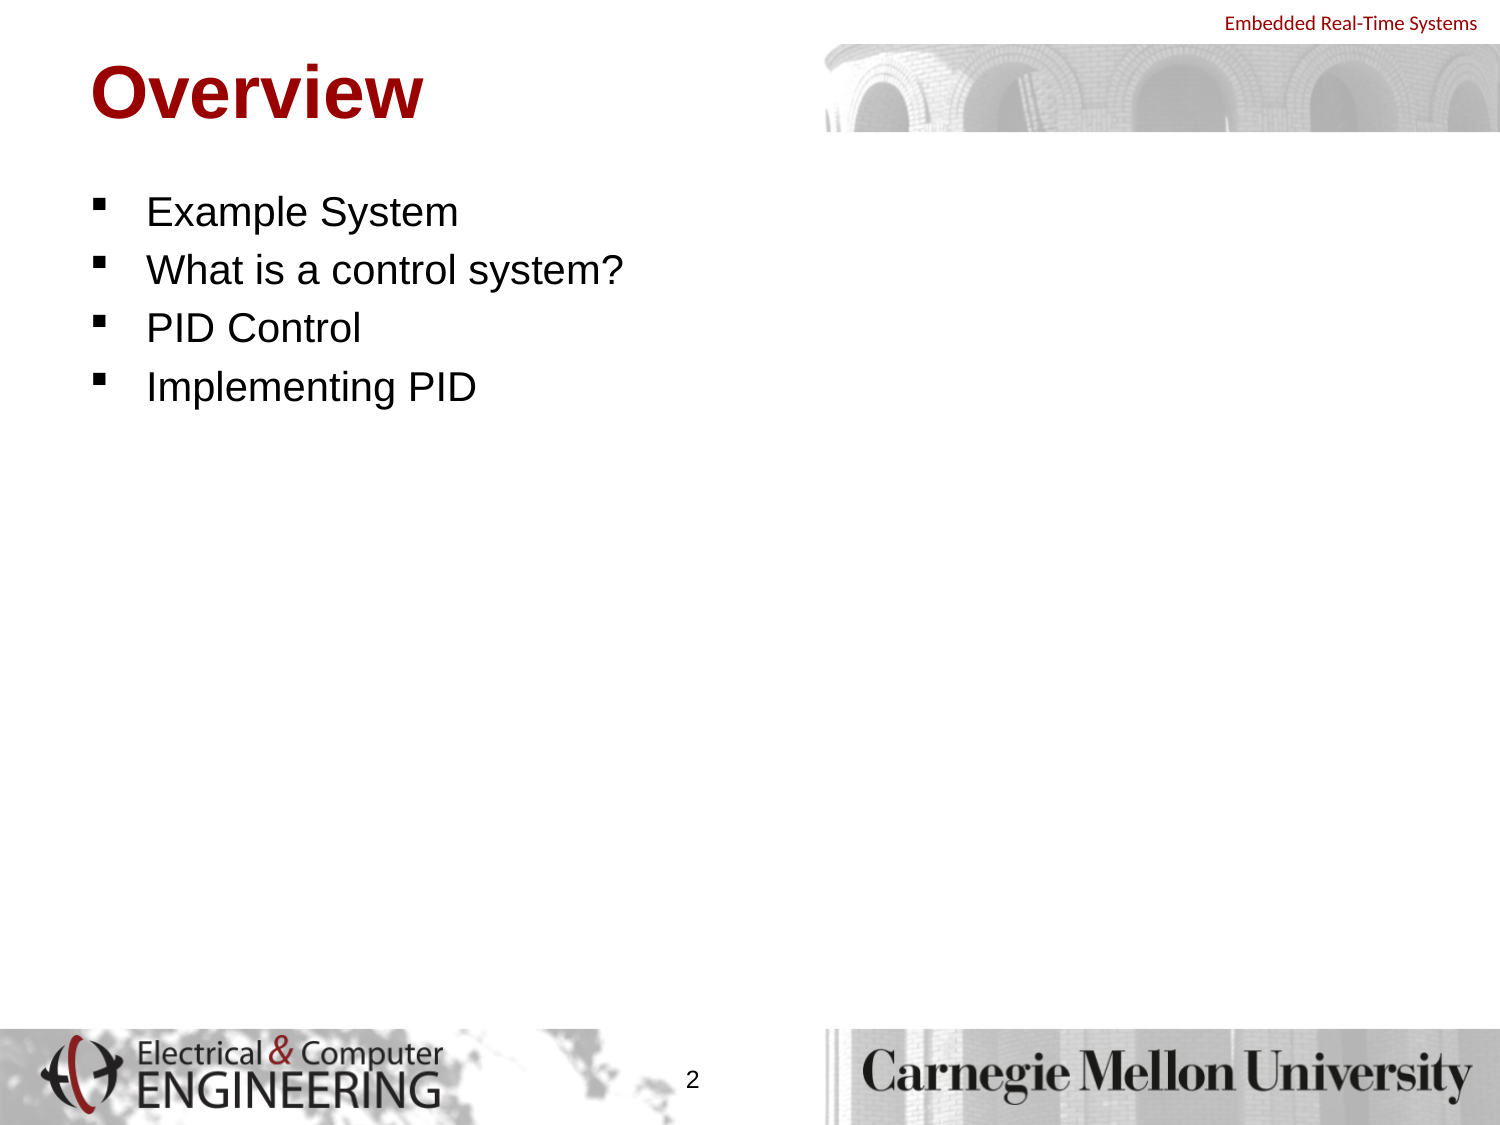

# Overview
Example System
What is a control system?
PID Control
Implementing PID
2